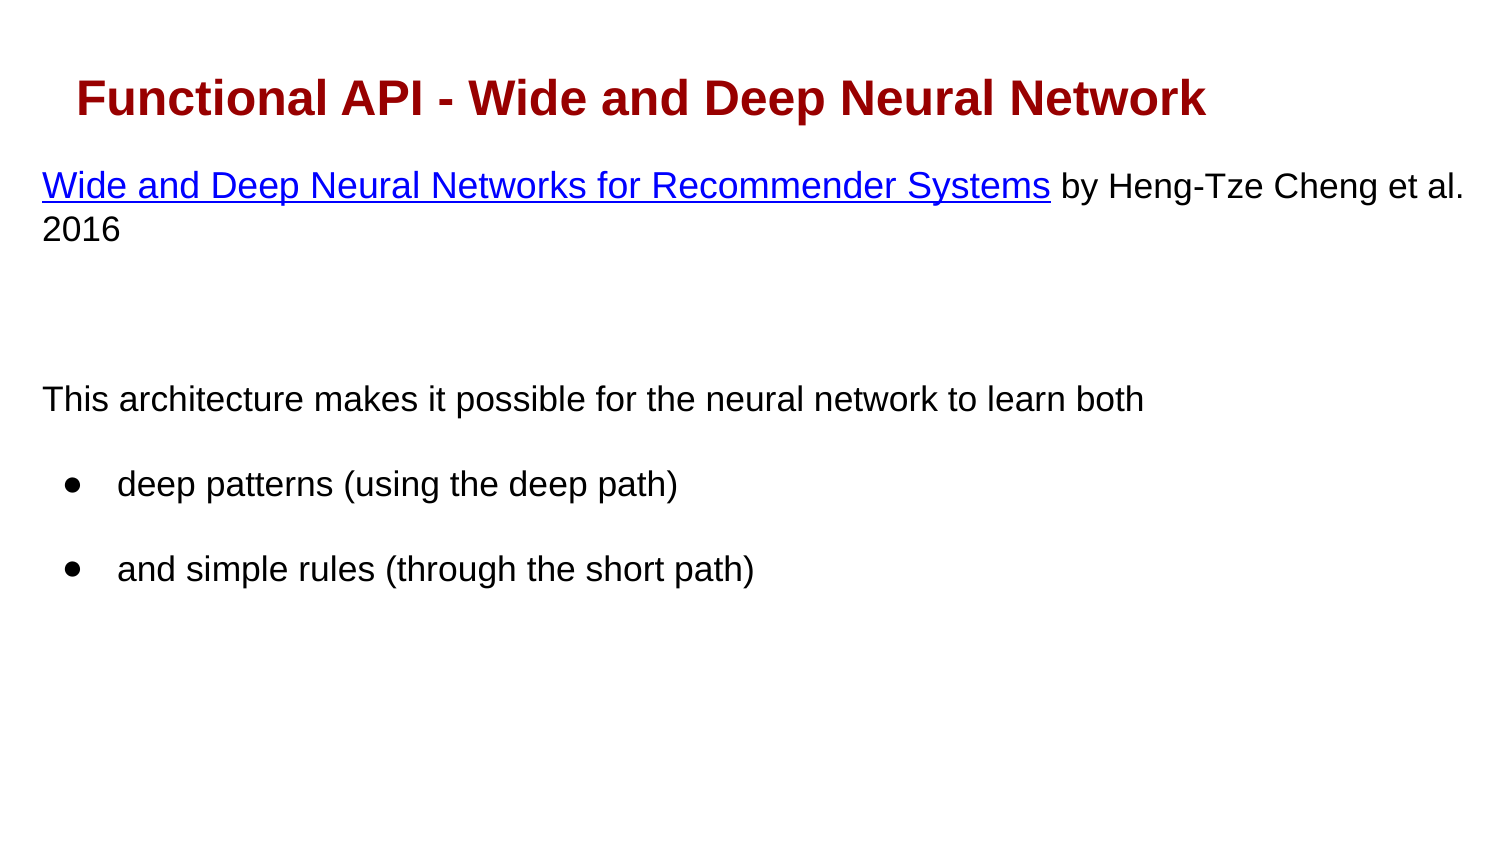

Functional API - Wide and Deep Neural Network
Wide and Deep Neural Networks for Recommender Systems by Heng-Tze Cheng et al. 2016

This architecture makes it possible for the neural network to learn both
deep patterns (using the deep path)
and simple rules (through the short path)